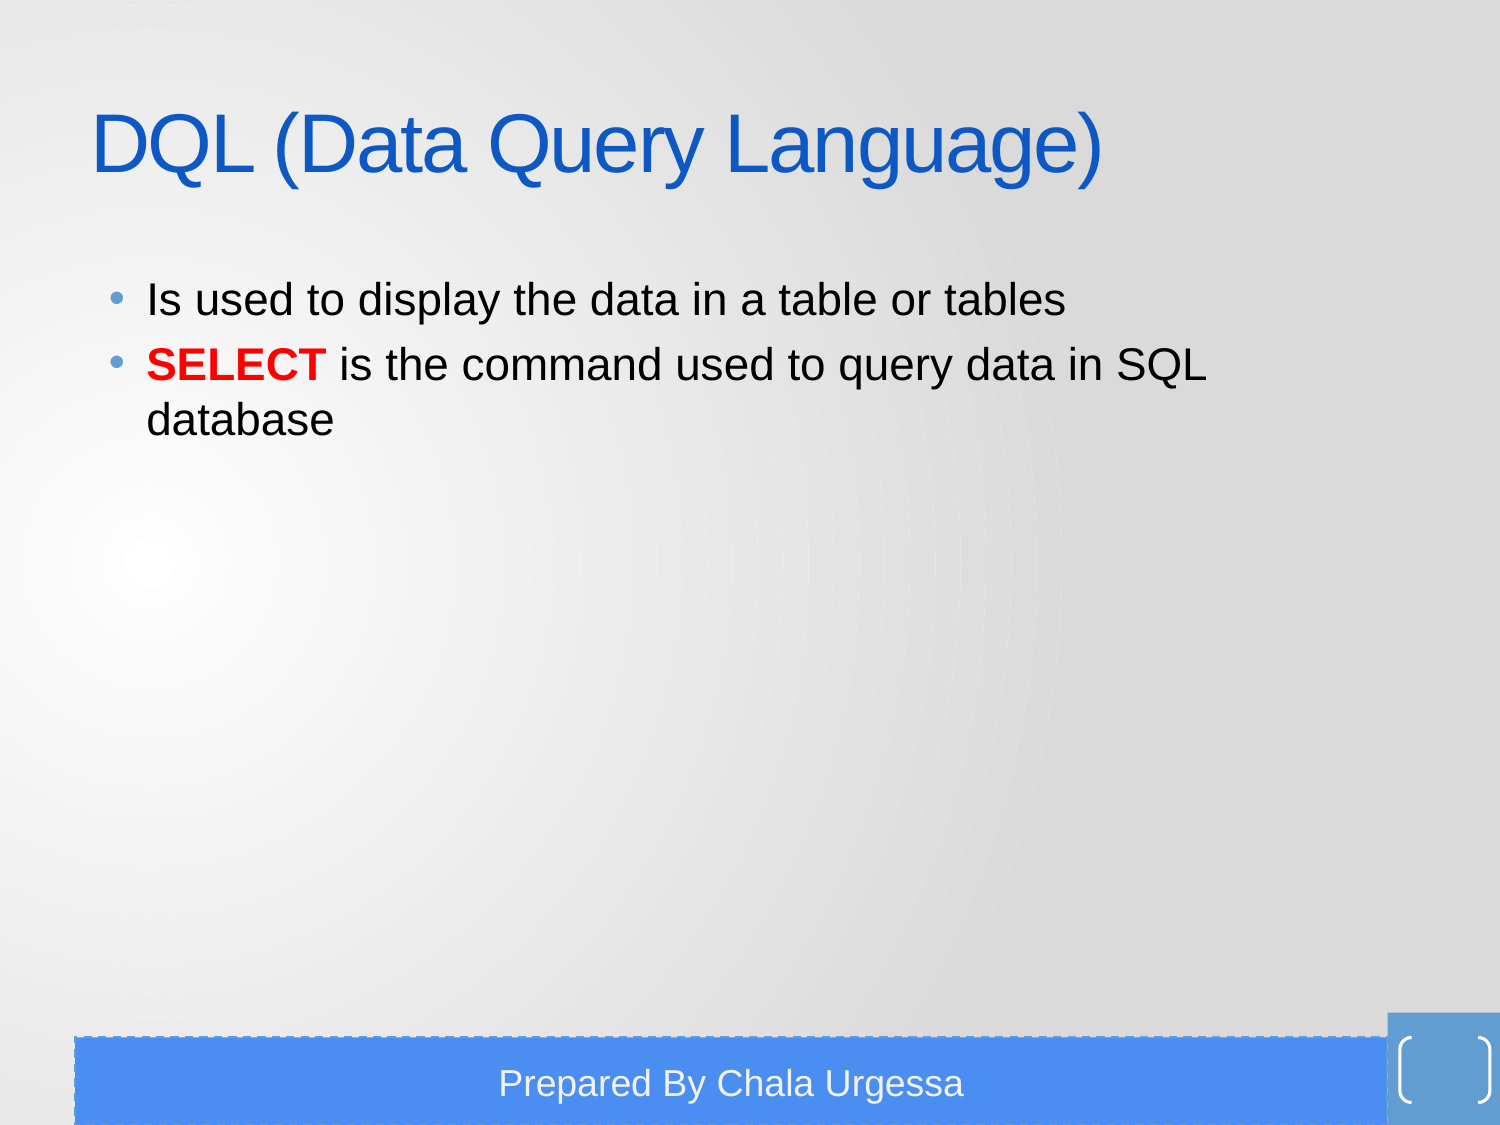

# DQL (Data Query Language)
Is used to display the data in a table or tables
SELECT is the command used to query data in SQL database
14